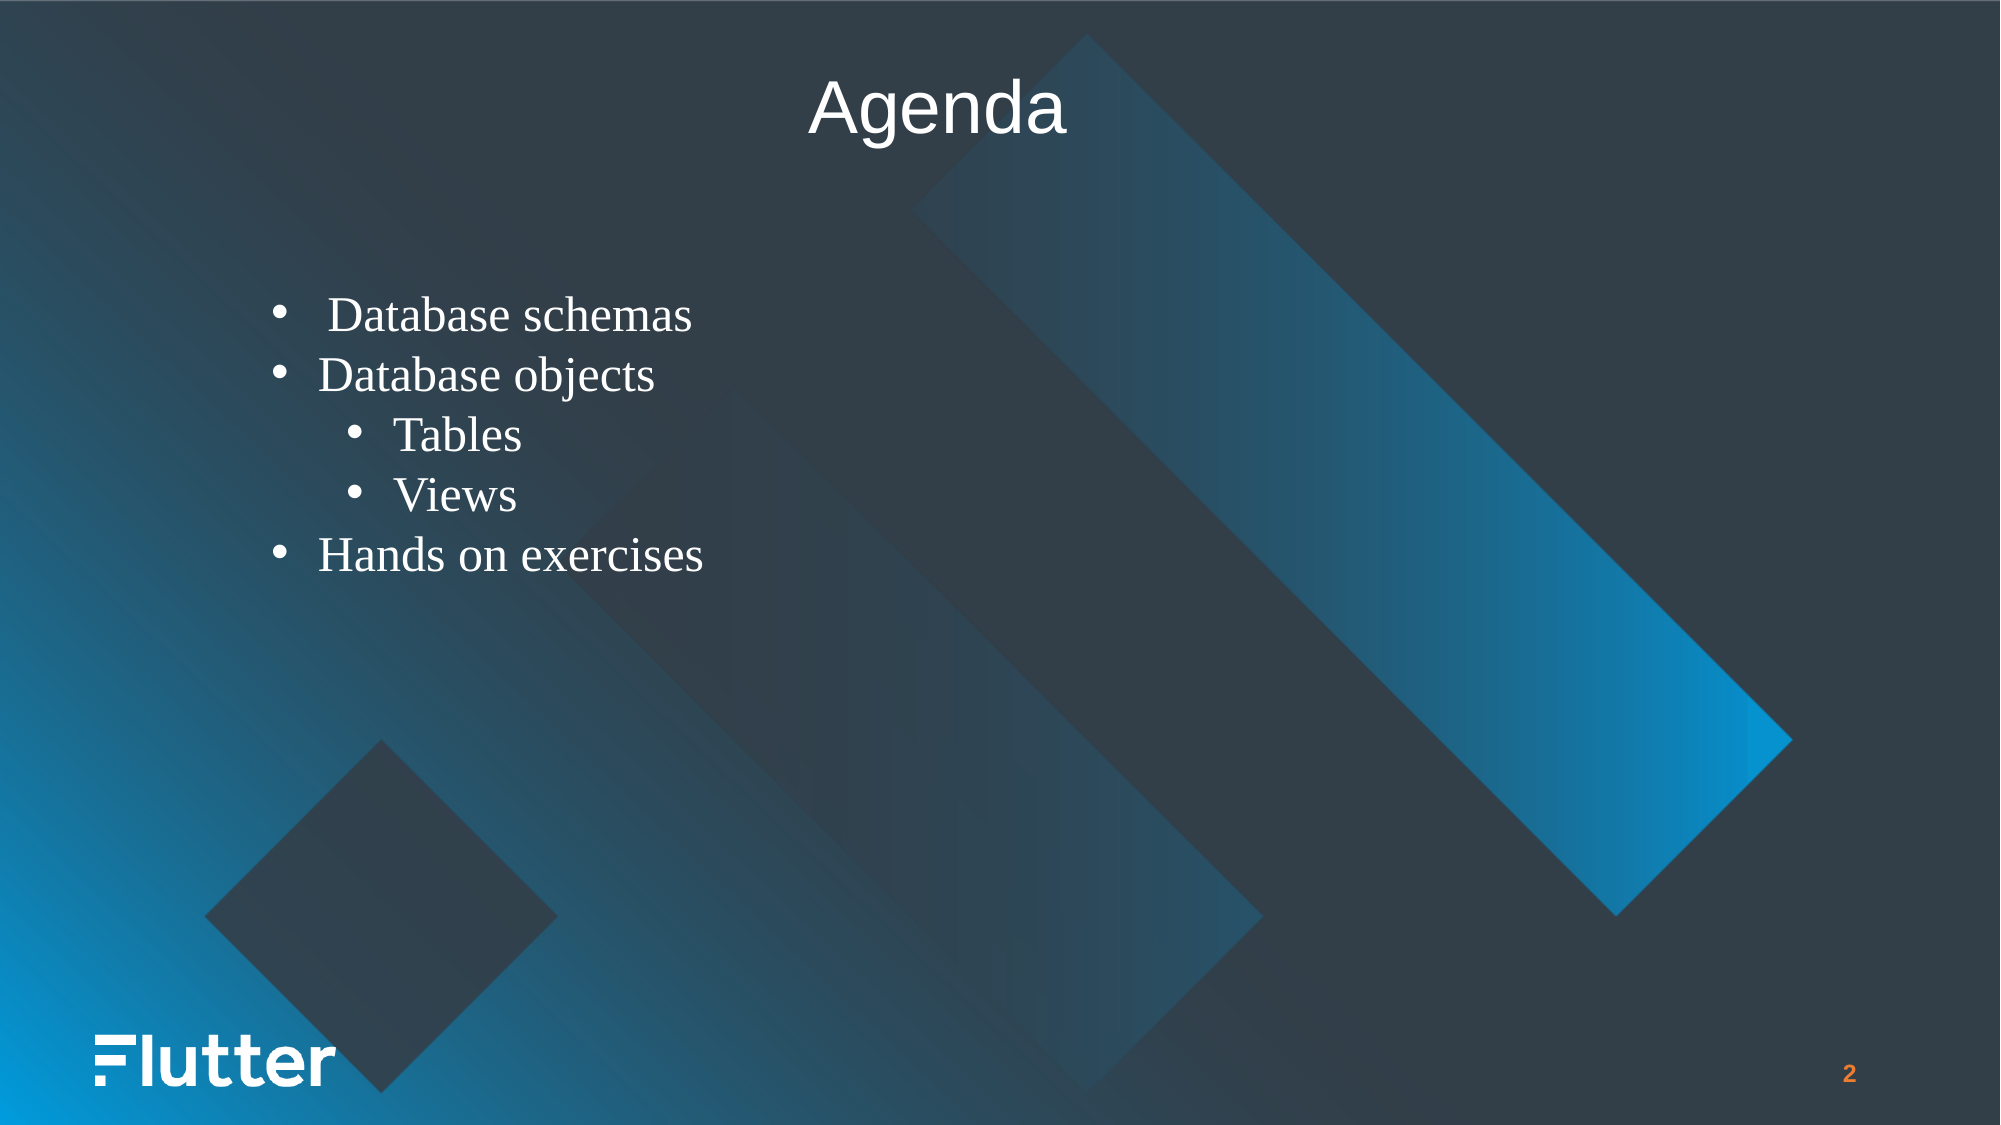

Agenda

Database schemas
Database objects
Tables
Views
Hands on exercises